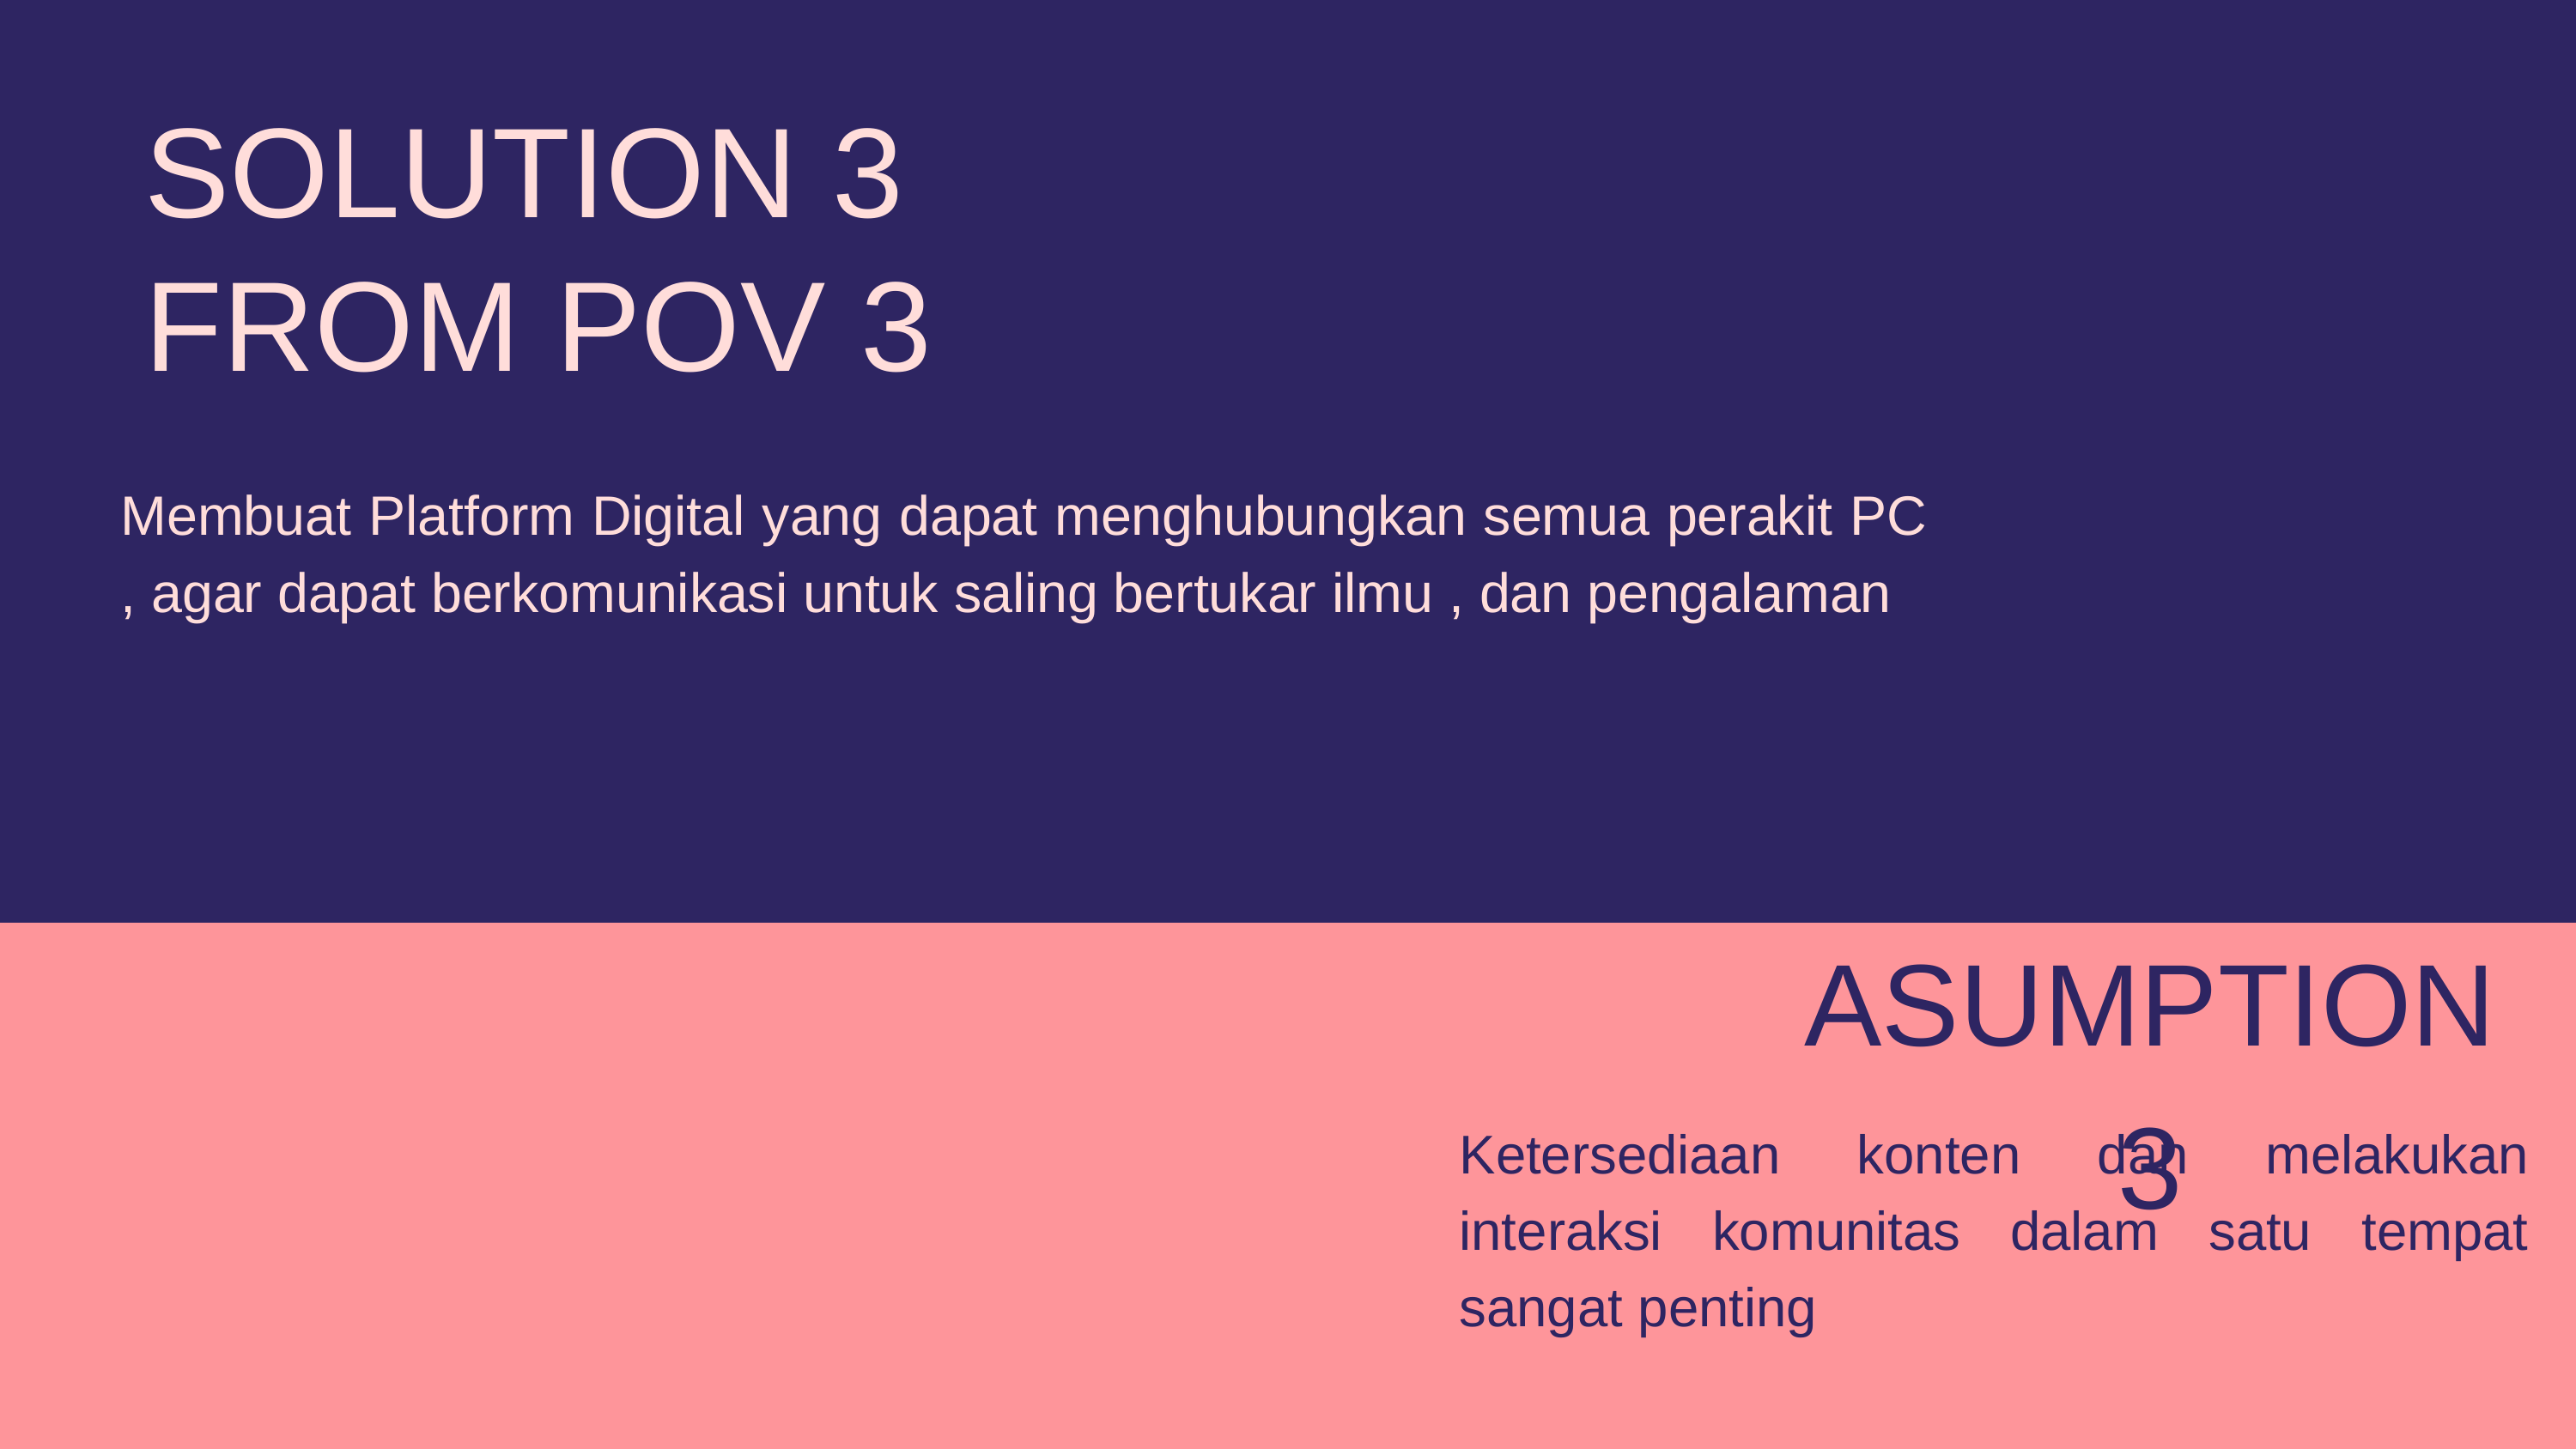

SOLUTION 3 FROM POV 3

Membuat Platform Digital yang dapat menghubungkan semua perakit PC , agar dapat berkomunikasi untuk saling bertukar ilmu , dan pengalaman
ASUMPTION 3

Ketersediaan konten dan melakukan interaksi komunitas dalam satu tempat sangat penting